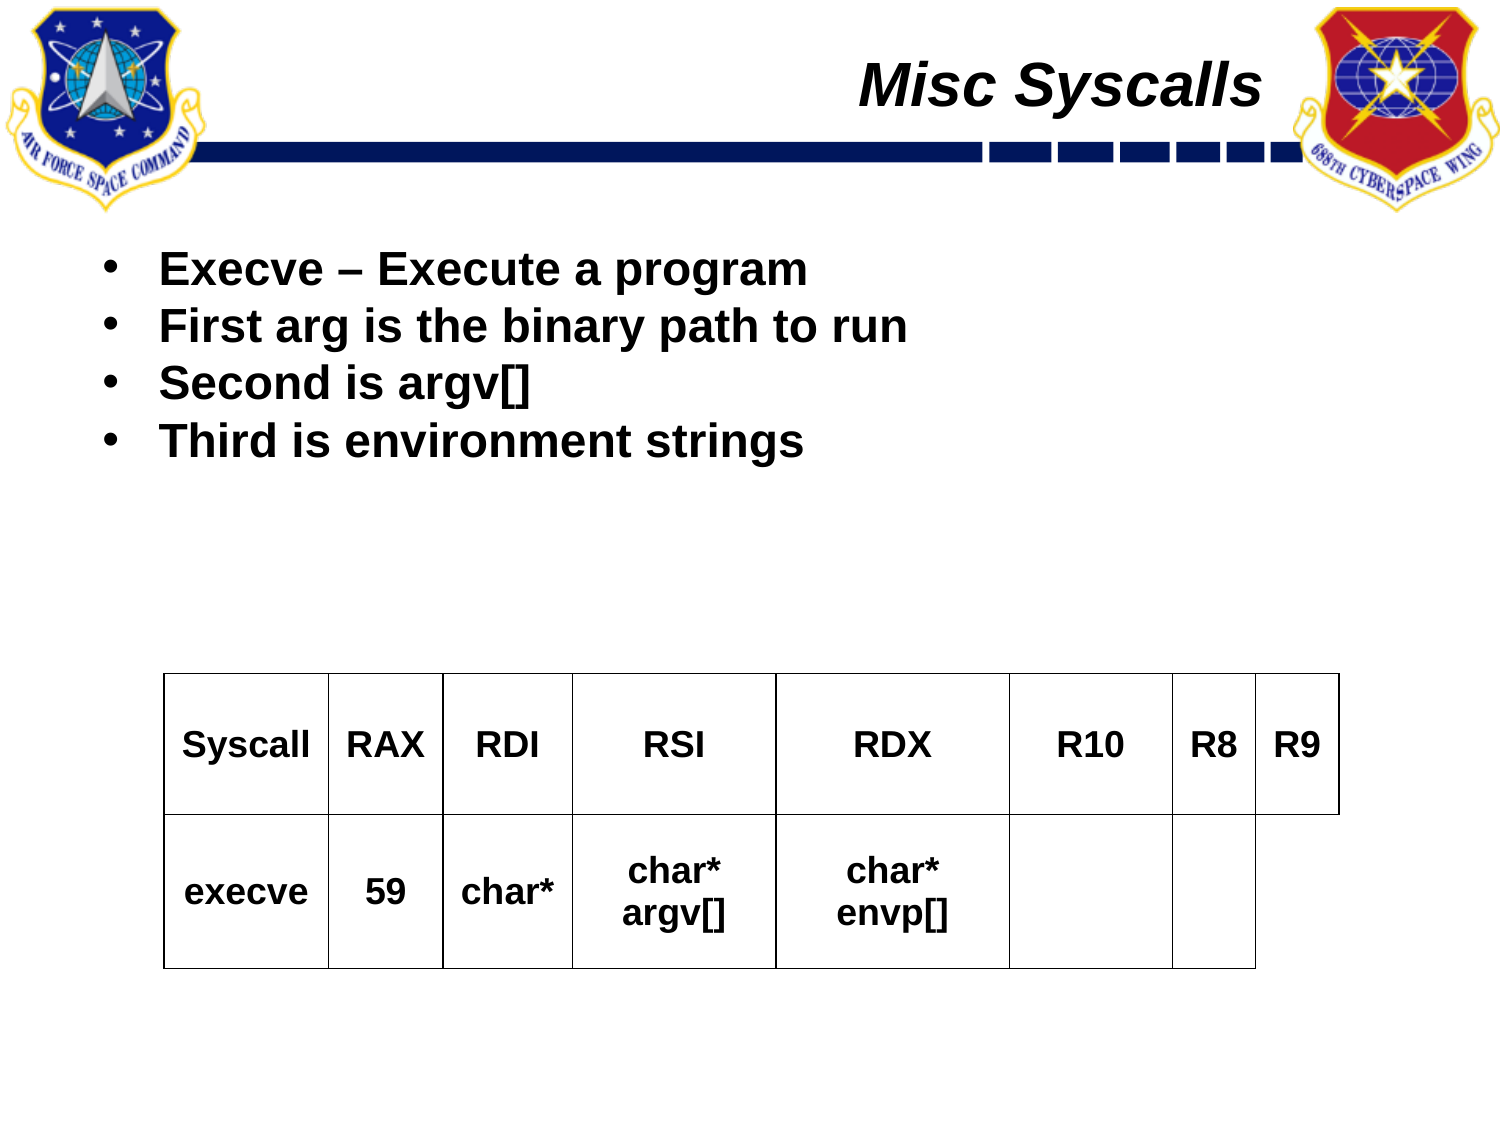

# Misc Syscalls
Execve – Execute a program
First arg is the binary path to run
Second is argv[]
Third is environment strings

| Syscall | RAX | RDI | RSI | RDX | R10 | R8 | R9 |
| --- | --- | --- | --- | --- | --- | --- | --- |
| execve | 59 | char\* | char\* argv[] | char\* envp[] |  |  |  |